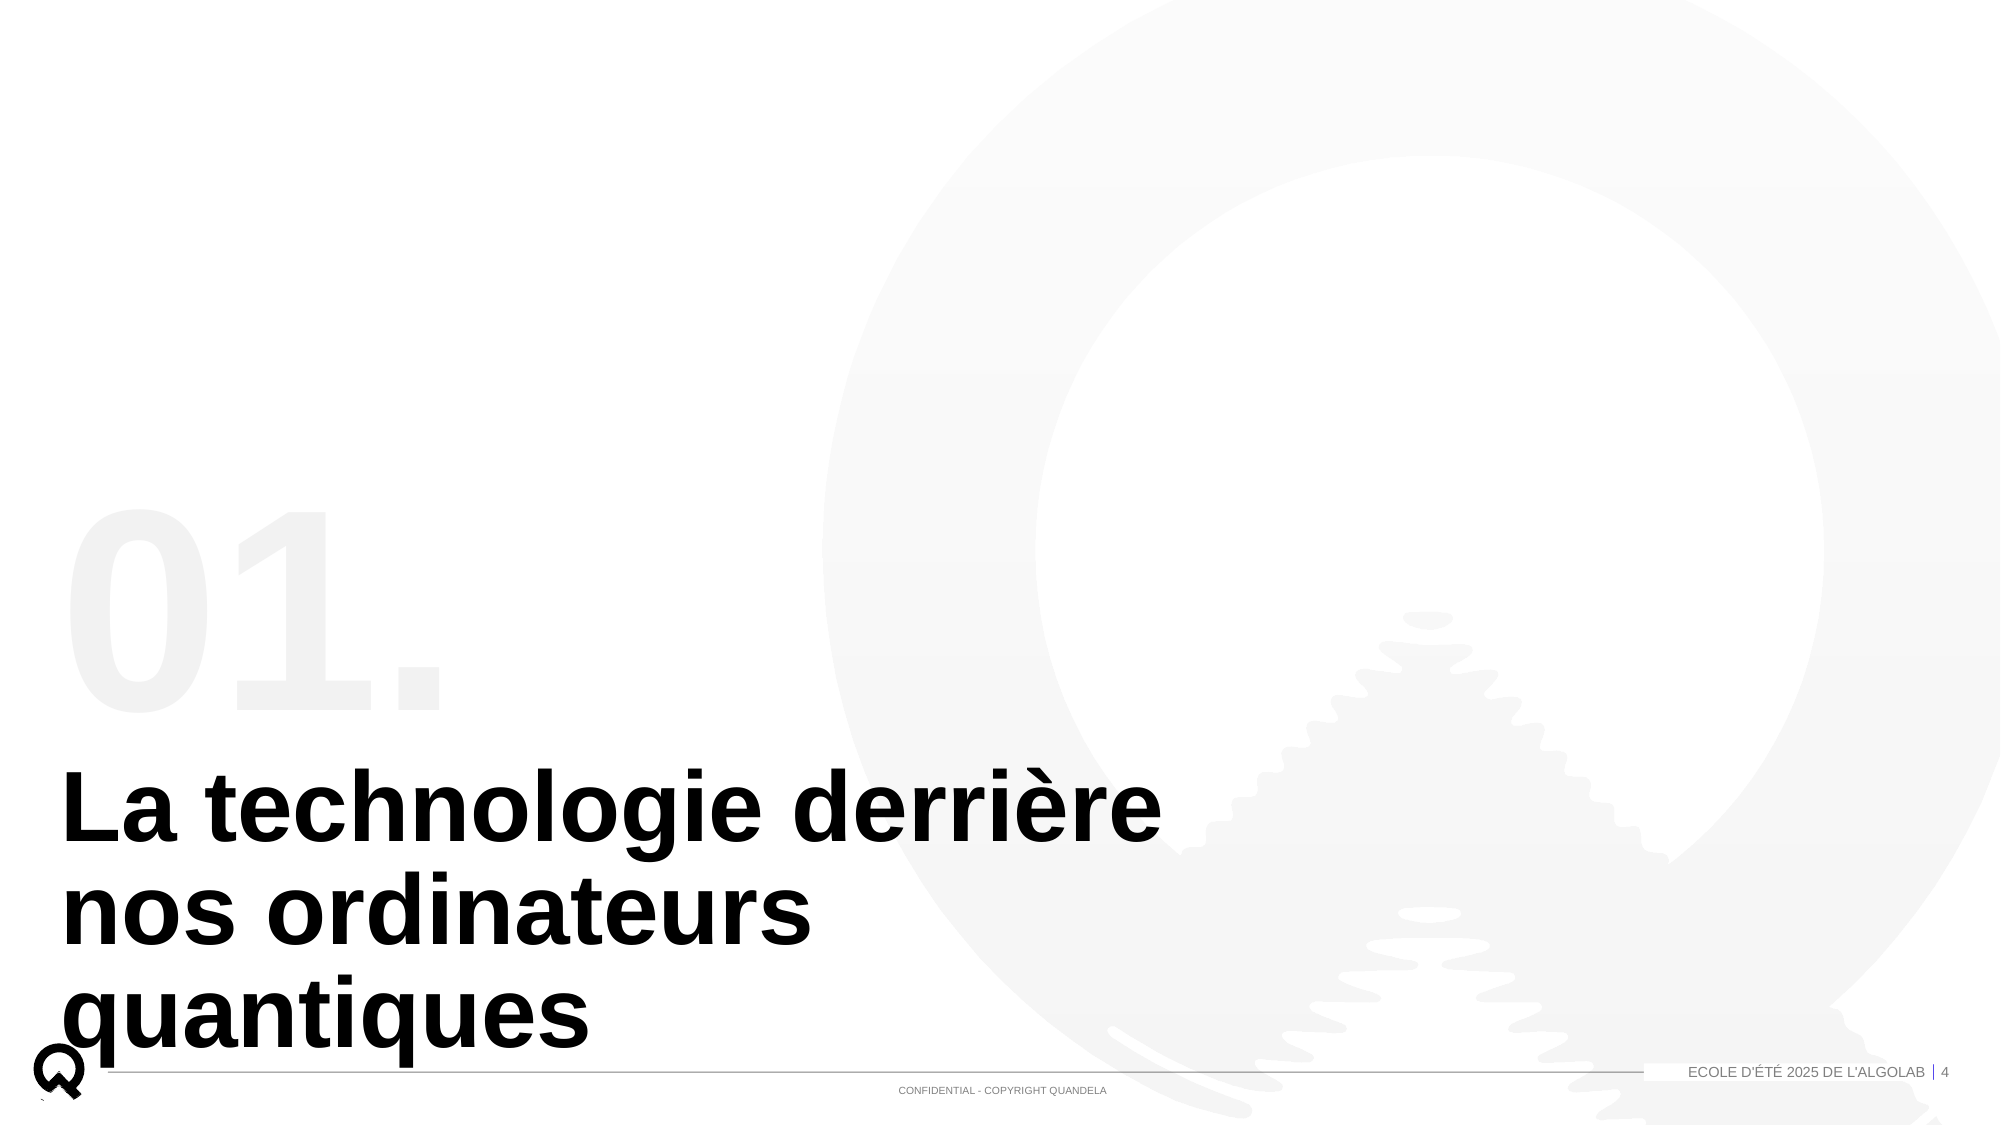

01.
La technologie derrière nos ordinateurs quantiques
Ecole d'été 2025 de l'AlgoLab